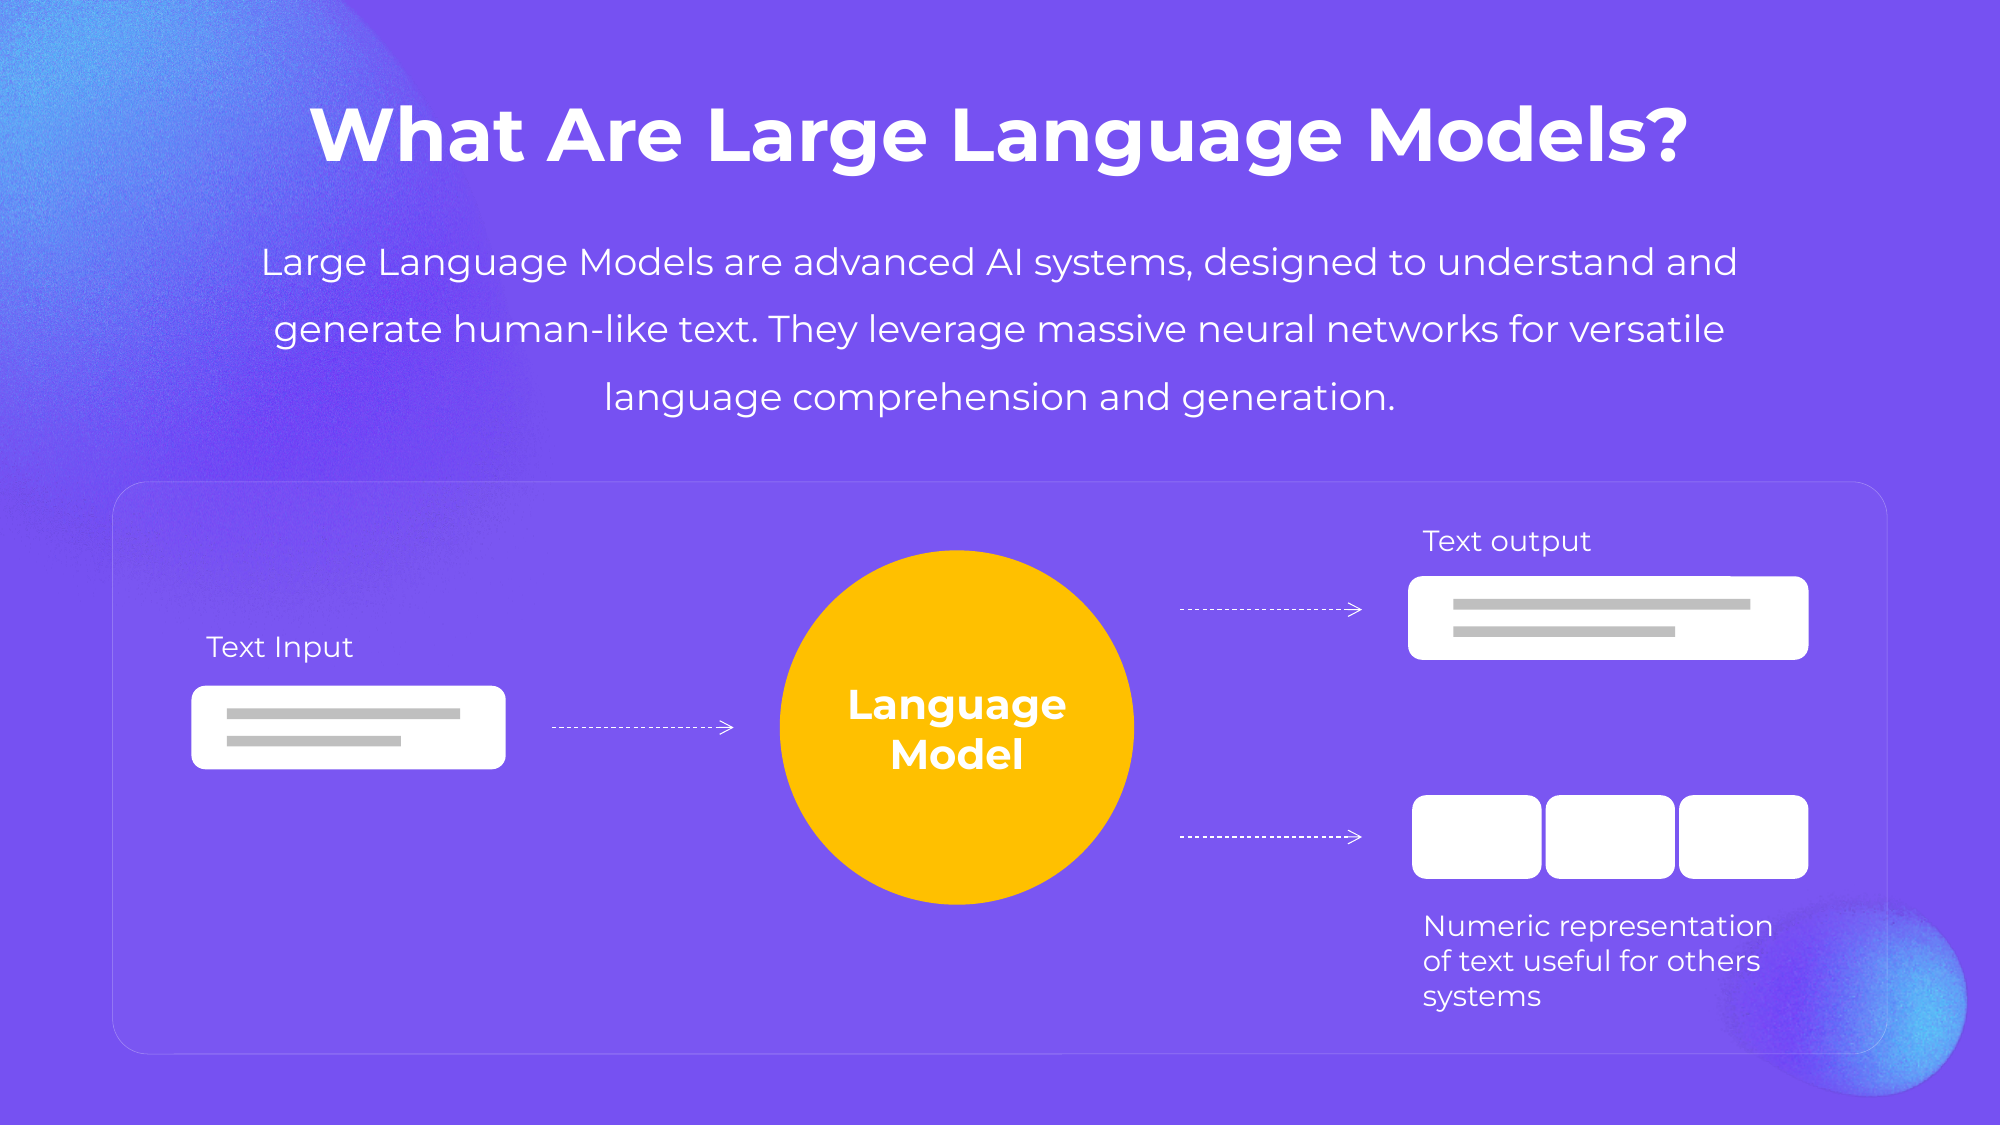

What Are Large Language Models?
Large Language Models are advanced AI systems, designed to understand and generate human-like text. They leverage massive neural networks for versatile language comprehension and generation.

Text output
Language Model

Text Input

Numeric representation of text useful for others systems